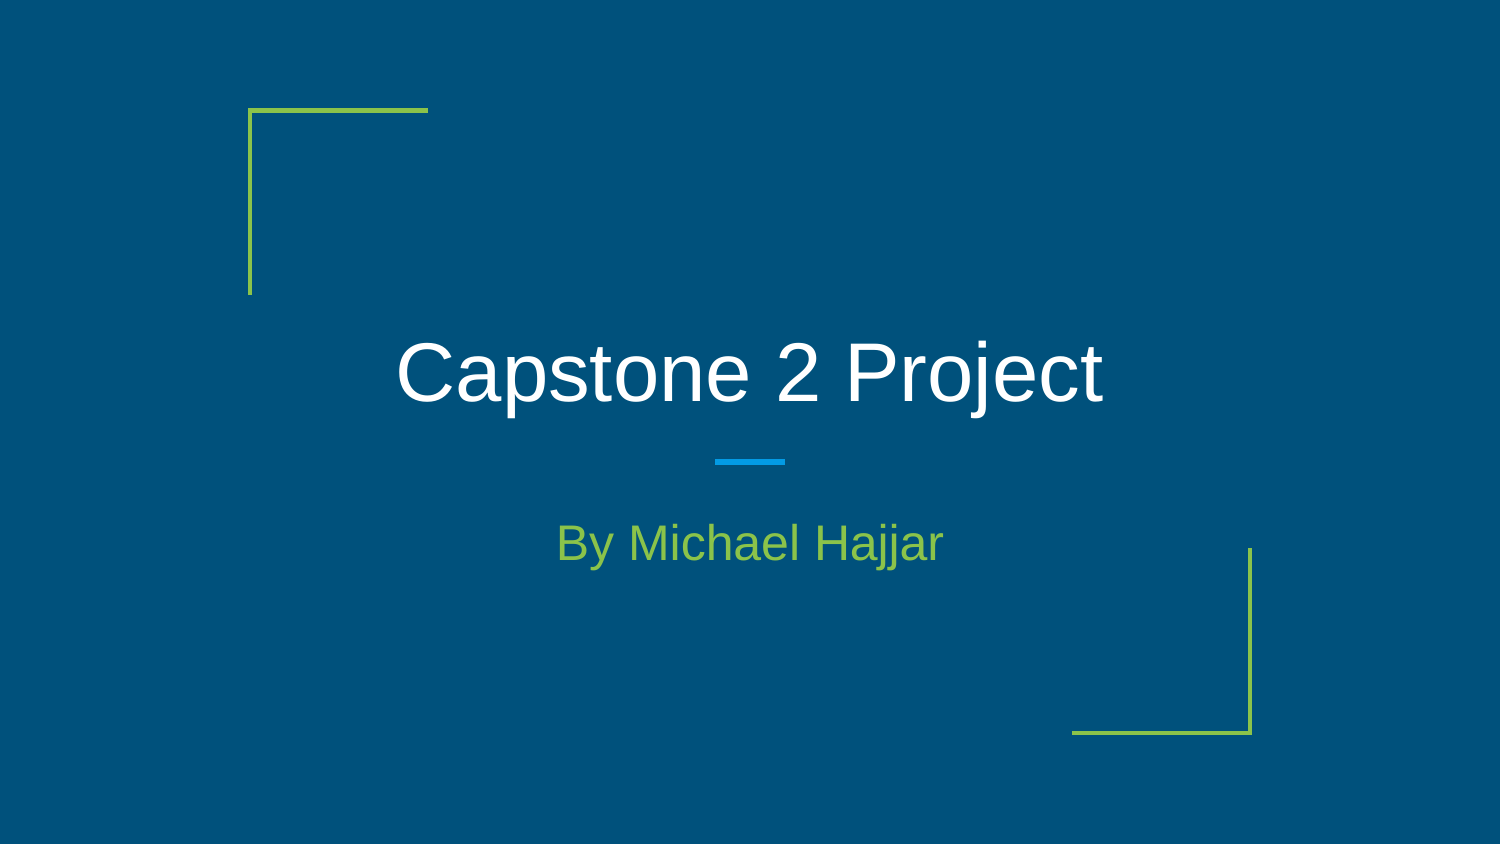

# Capstone 2 Project
By Michael Hajjar